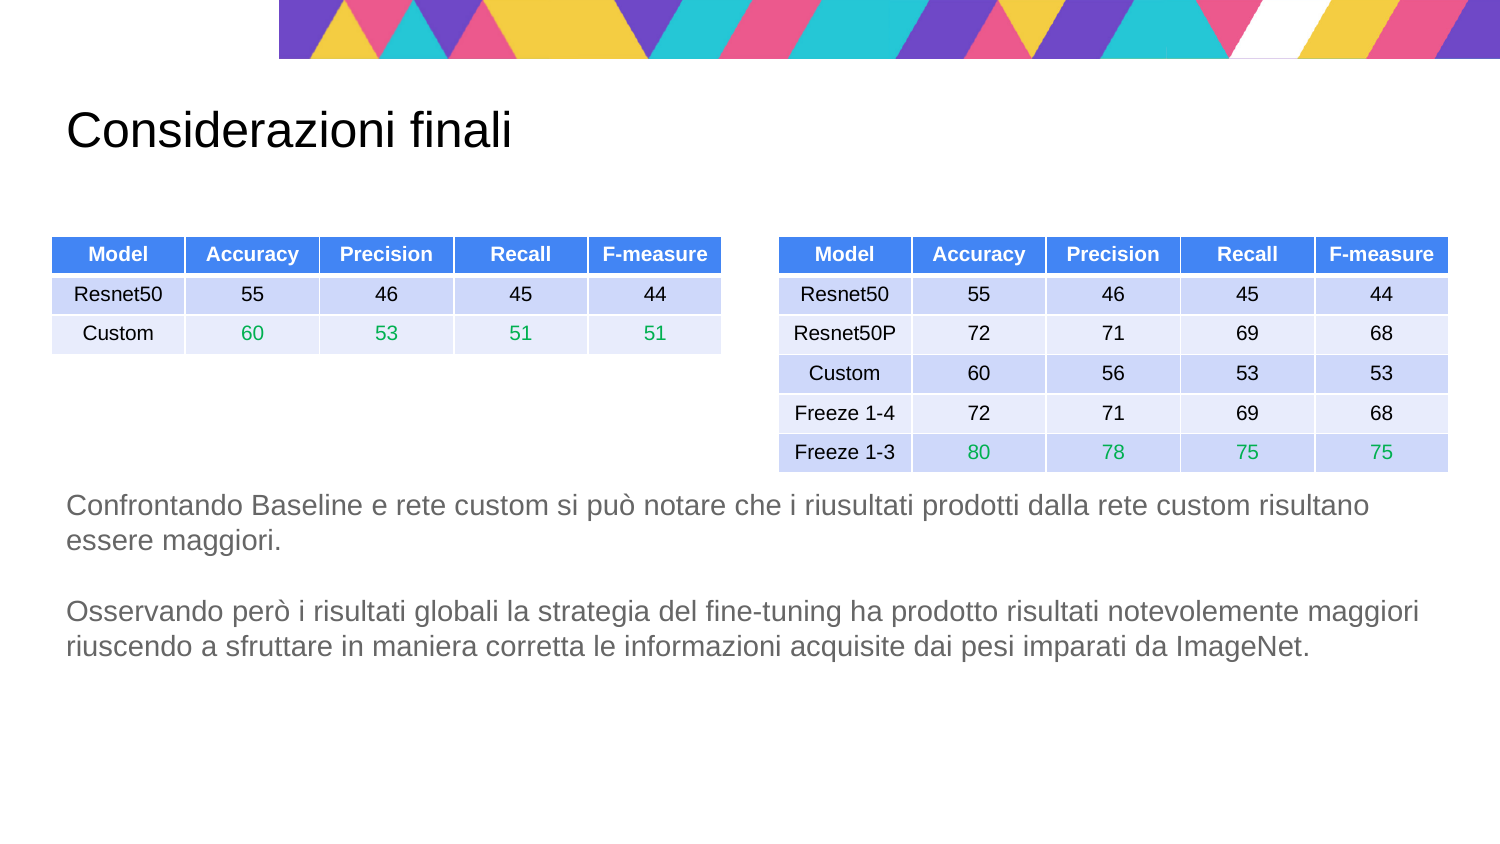

# Considerazioni finali
| Model | Accuracy | Precision | Recall | F-measure |
| --- | --- | --- | --- | --- |
| Resnet50 | 55 | 46 | 45 | 44 |
| Custom | 60 | 53 | 51 | 51 |
| Model | Accuracy | Precision | Recall | F-measure |
| --- | --- | --- | --- | --- |
| Resnet50 | 55 | 46 | 45 | 44 |
| Resnet50P | 72 | 71 | 69 | 68 |
| Custom | 60 | 56 | 53 | 53 |
| Freeze 1-4 | 72 | 71 | 69 | 68 |
| Freeze 1-3 | 80 | 78 | 75 | 75 |
Confrontando Baseline e rete custom si può notare che i riusultati prodotti dalla rete custom risultano essere maggiori.

Osservando però i risultati globali la strategia del fine-tuning ha prodotto risultati notevolemente maggiori  riuscendo a sfruttare in maniera corretta le informazioni acquisite dai pesi imparati da ImageNet.